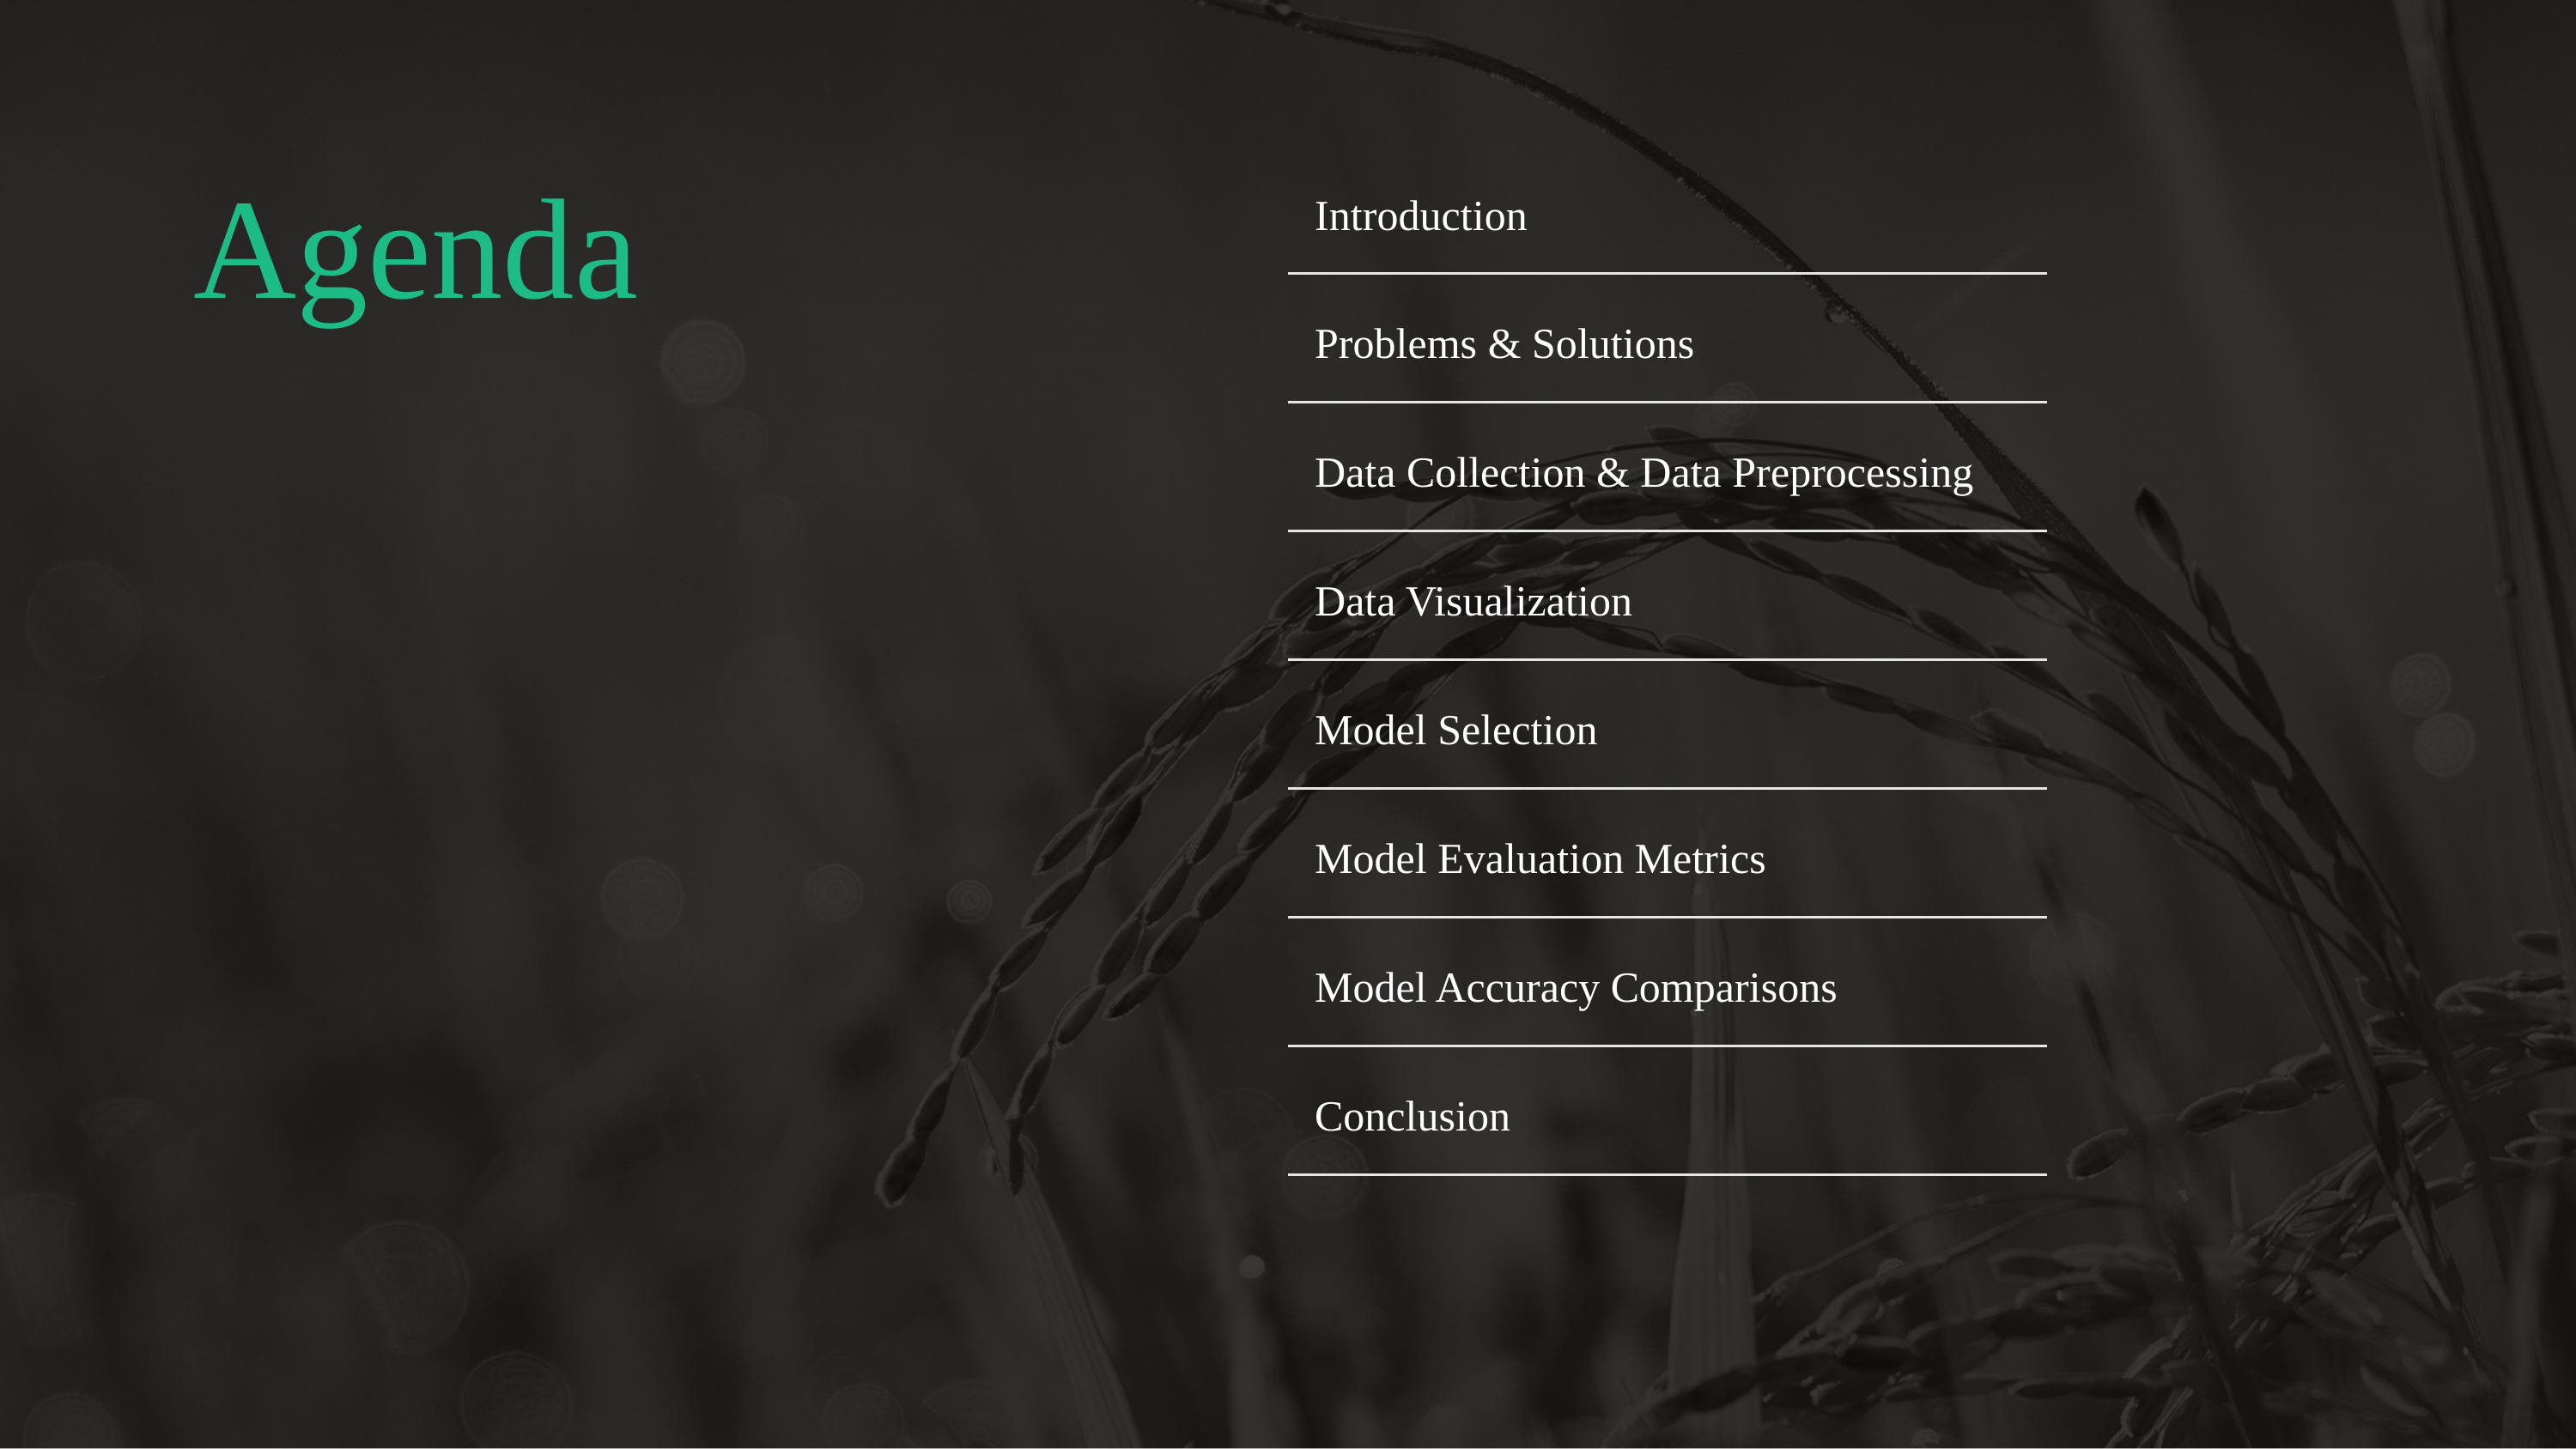

| Introduction |
| --- |
| Problems & Solutions |
| Data Collection & Data Preprocessing |
| Data Visualization |
| Model Selection |
| Model Evaluation Metrics |
| Model Accuracy Comparisons |
| Conclusion |
Agenda